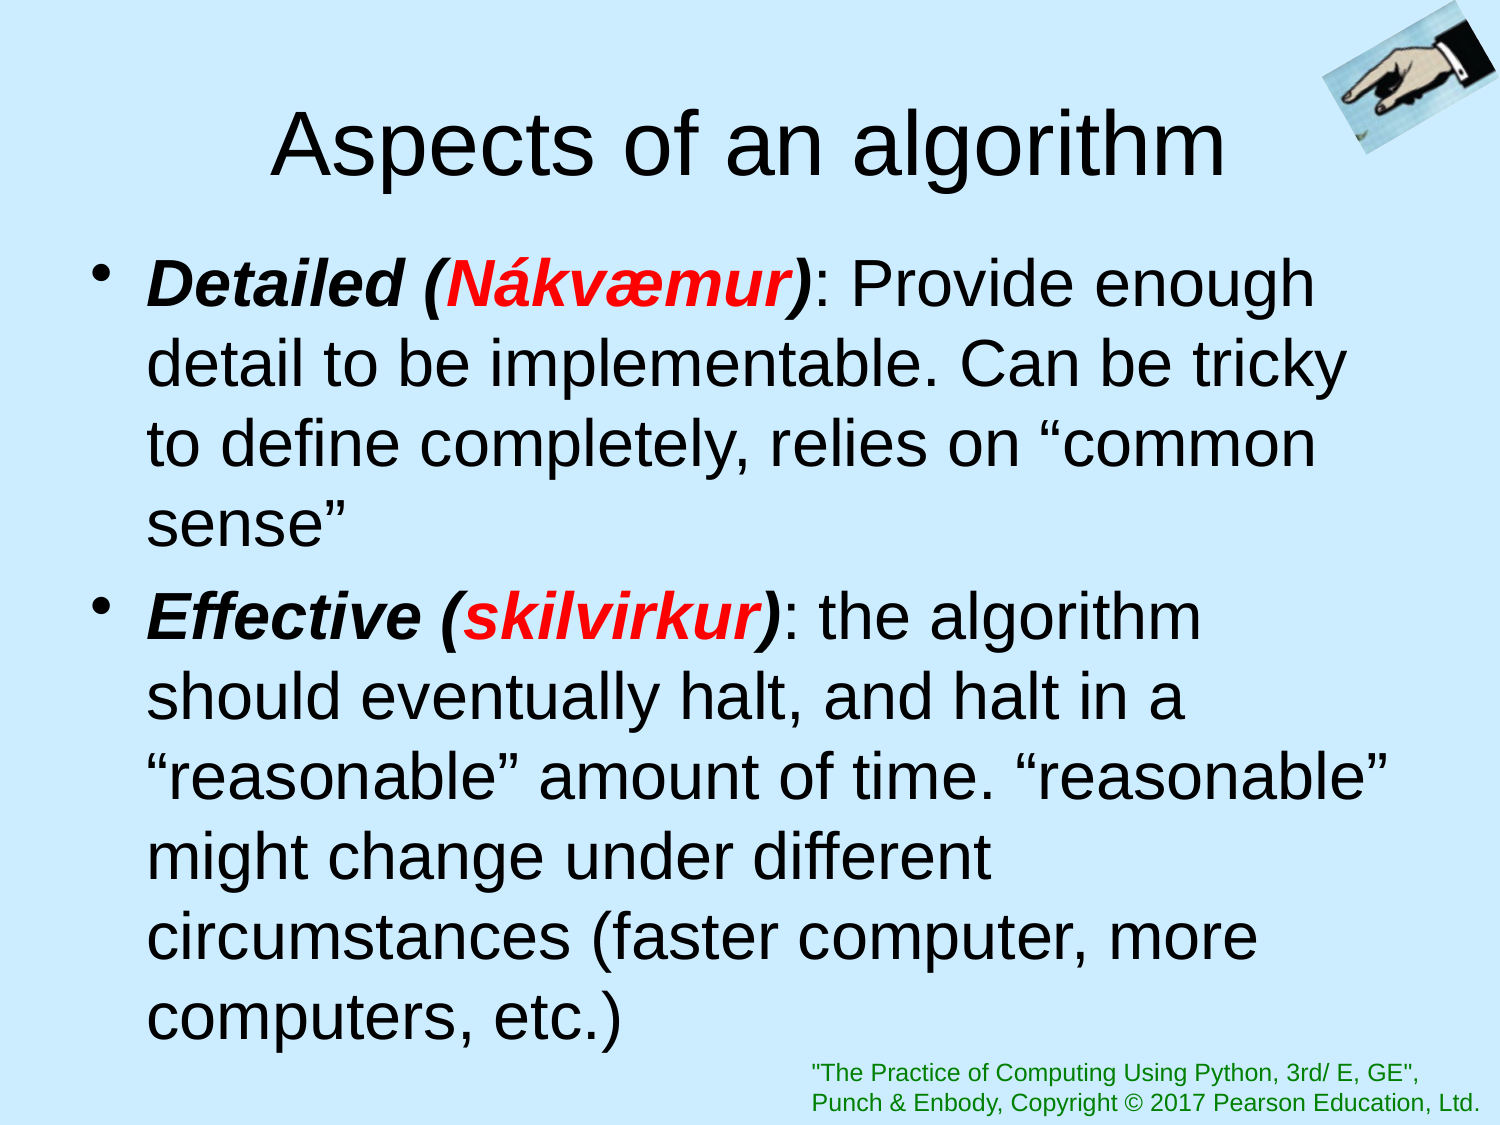

# Aspects of an algorithm
Detailed (Nákvæmur): Provide enough detail to be implementable. Can be tricky to define completely, relies on “common sense”
Effective (skilvirkur): the algorithm should eventually halt, and halt in a “reasonable” amount of time. “reasonable” might change under different circumstances (faster computer, more computers, etc.)